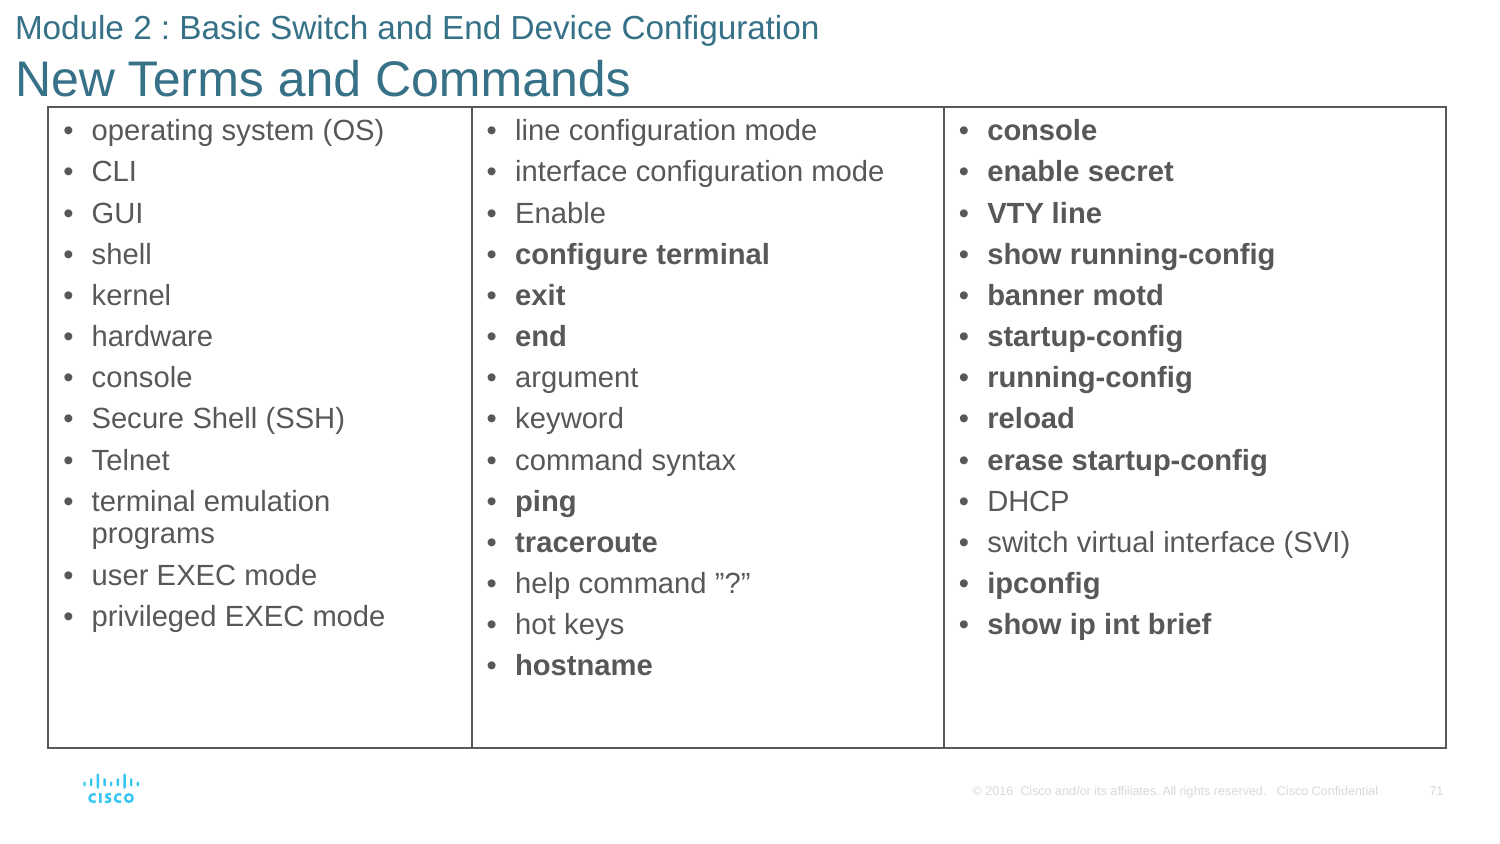

# Module 2 : Basic Switch and End Device Configuration New Terms and Commands
| operating system (OS) CLI GUI shell kernel hardware console Secure Shell (SSH) Telnet terminal emulation programs user EXEC mode privileged EXEC mode | line configuration mode interface configuration mode Enable configure terminal exit end argument keyword command syntax ping traceroute help command ”?” hot keys hostname | console enable secret VTY line show running-config banner motd startup-config running-config reload erase startup-config DHCP switch virtual interface (SVI) ipconfig show ip int brief |
| --- | --- | --- |